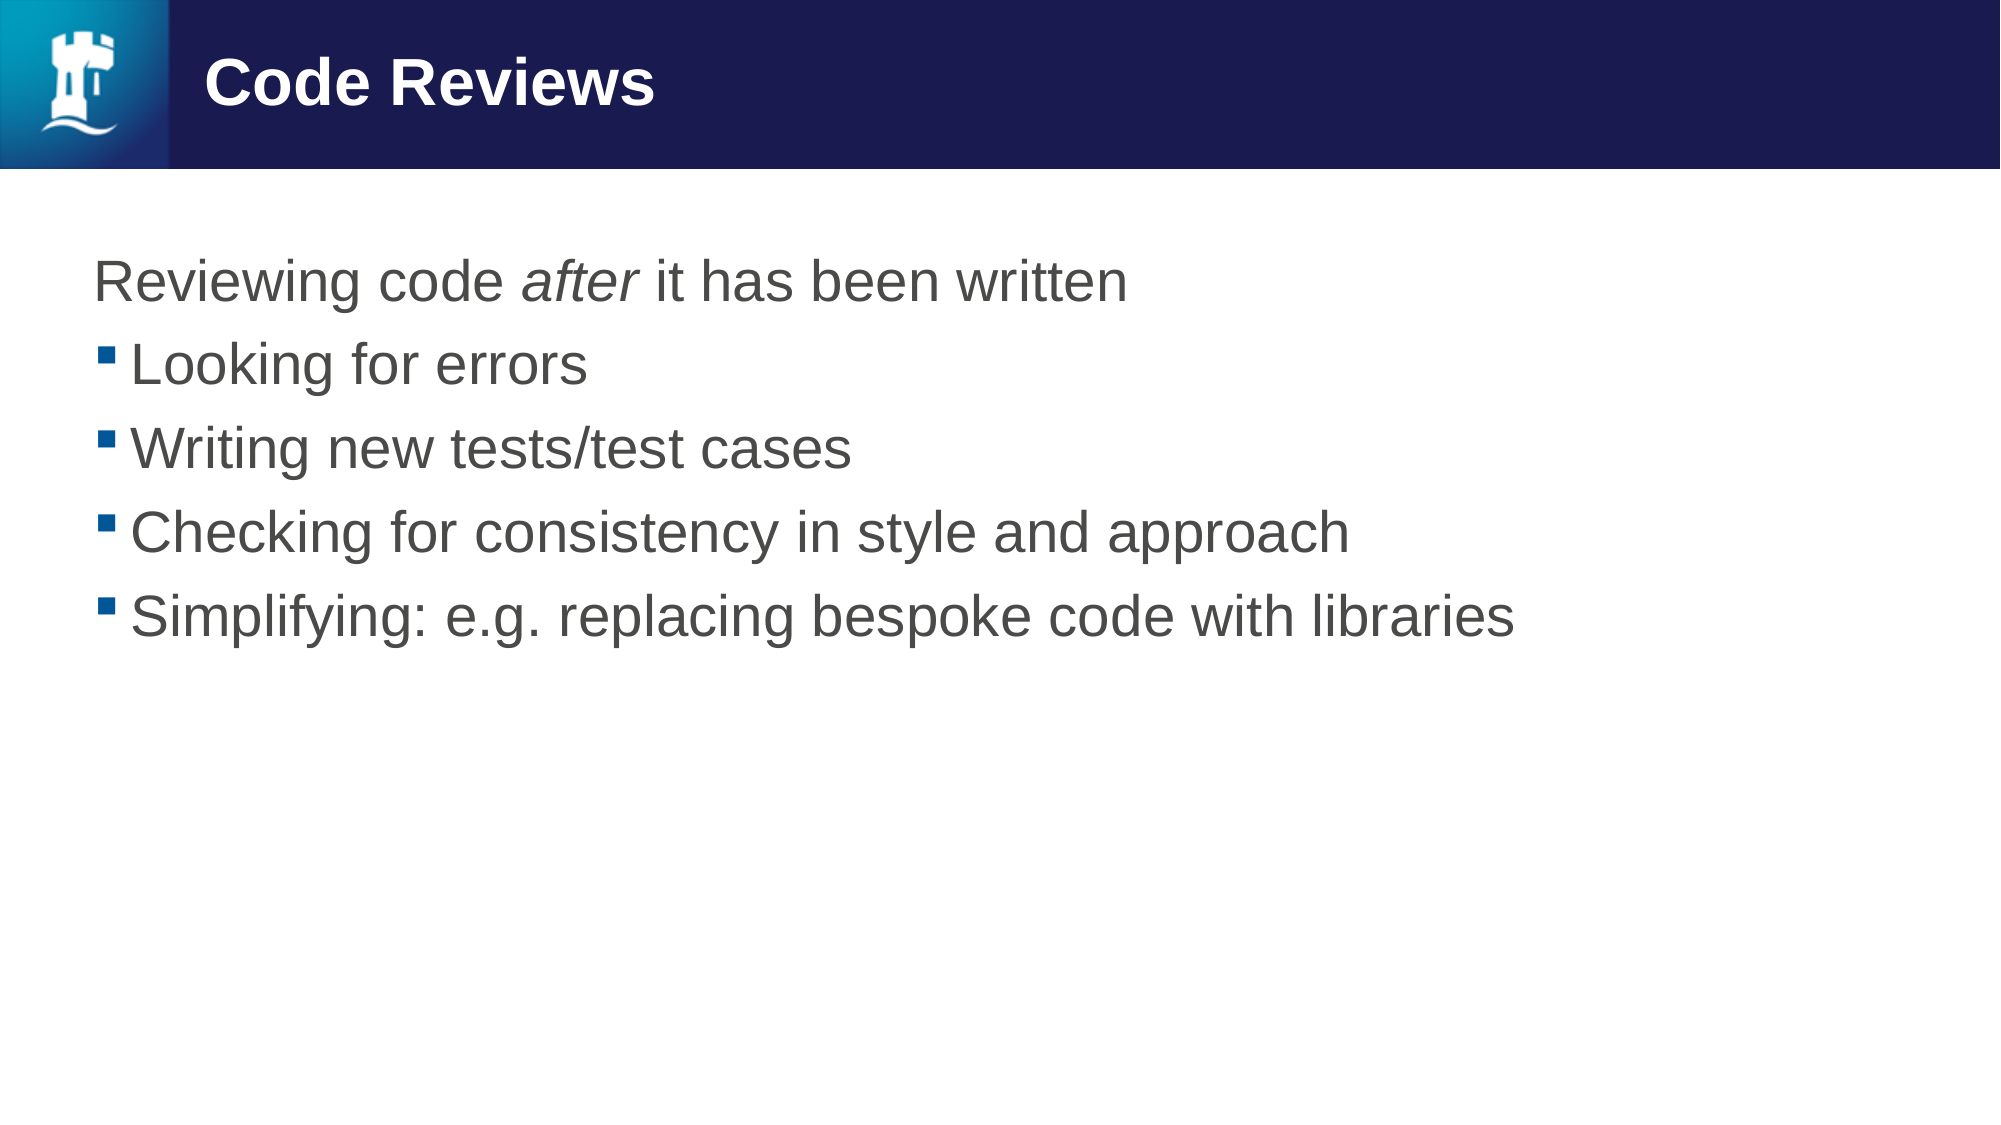

# Code Reviews
Reviewing code after it has been written
Looking for errors
Writing new tests/test cases
Checking for consistency in style and approach
Simplifying: e.g. replacing bespoke code with libraries